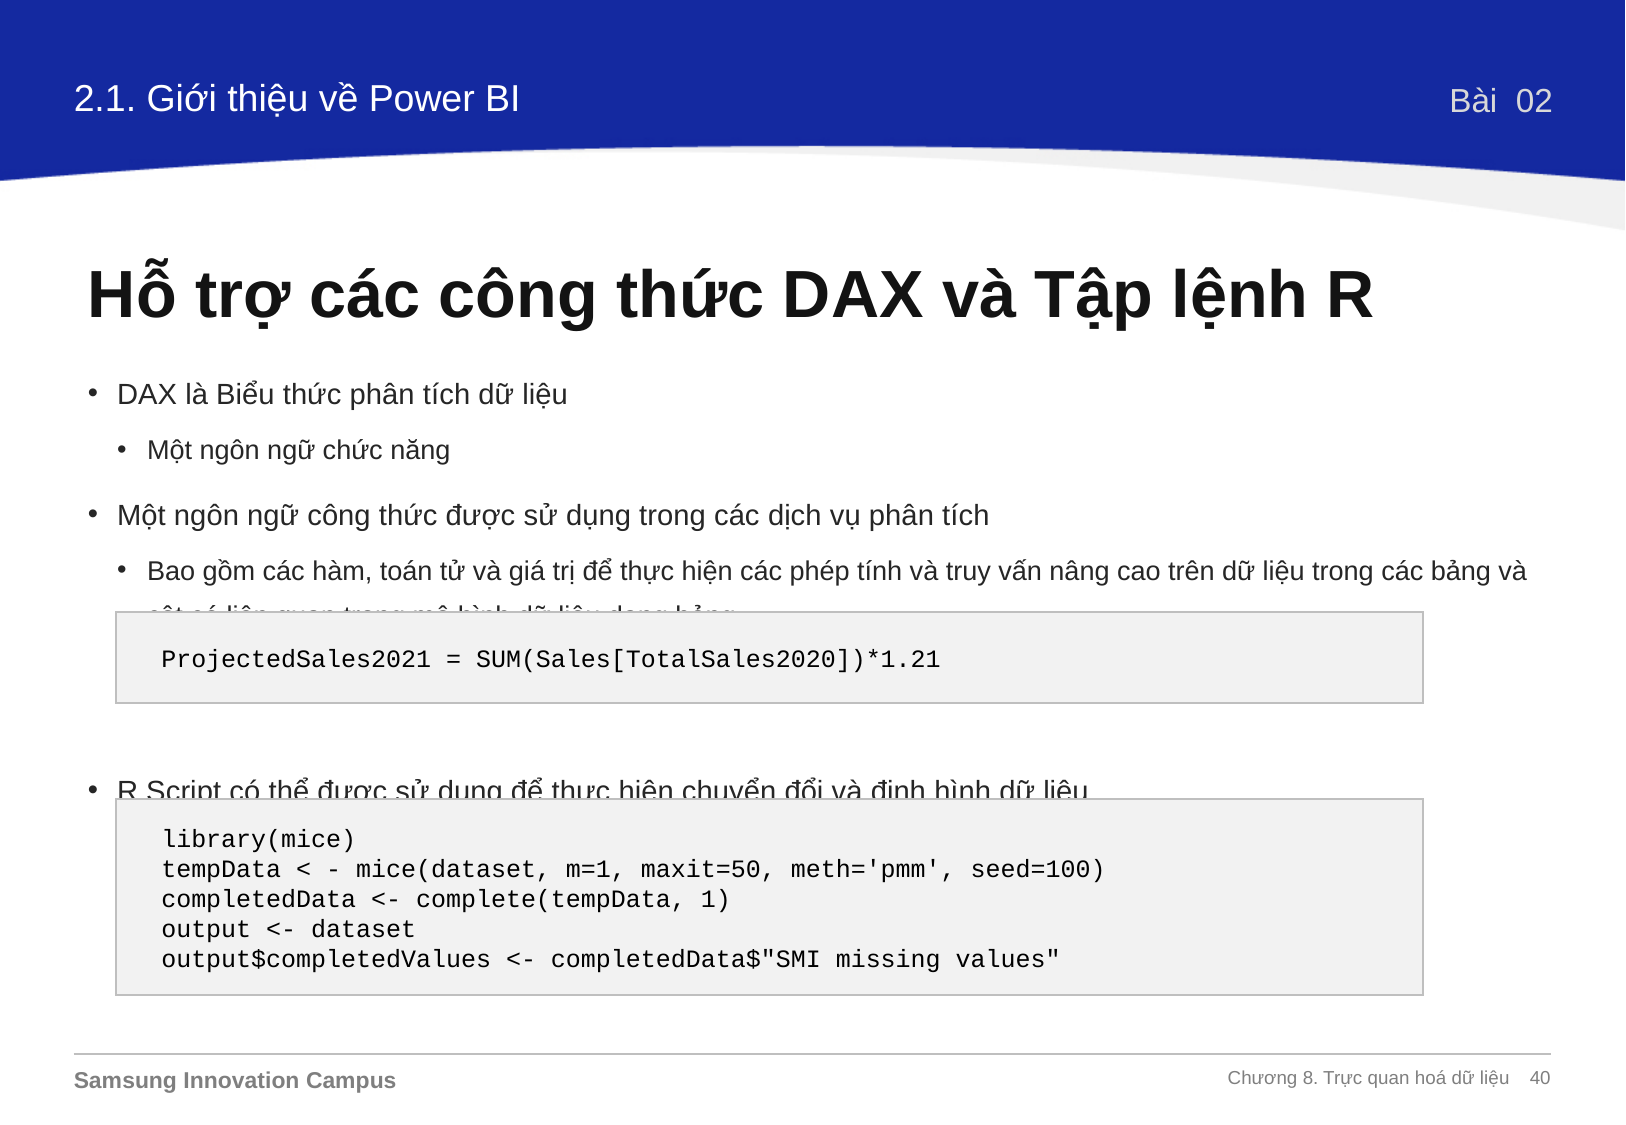

2.1. Giới thiệu về Power BI
Bài  02
Hỗ trợ các công thức DAX và Tập lệnh R
DAX là Biểu thức phân tích dữ liệu
Một ngôn ngữ chức năng
Một ngôn ngữ công thức được sử dụng trong các dịch vụ phân tích
Bao gồm các hàm, toán tử và giá trị để thực hiện các phép tính và truy vấn nâng cao trên dữ liệu trong các bảng và cột có liên quan trong mô hình dữ liệu dạng bảng

R Script có thể được sử dụng để thực hiện chuyển đổi và định hình dữ liệu
ProjectedSales2021 = SUM(Sales[TotalSales2020])*1.21
library(mice)
tempData < - mice(dataset, m=1, maxit=50, meth='pmm', seed=100)
completedData <- complete(tempData, 1)
output <- dataset
output$completedValues <- completedData$"SMI missing values"